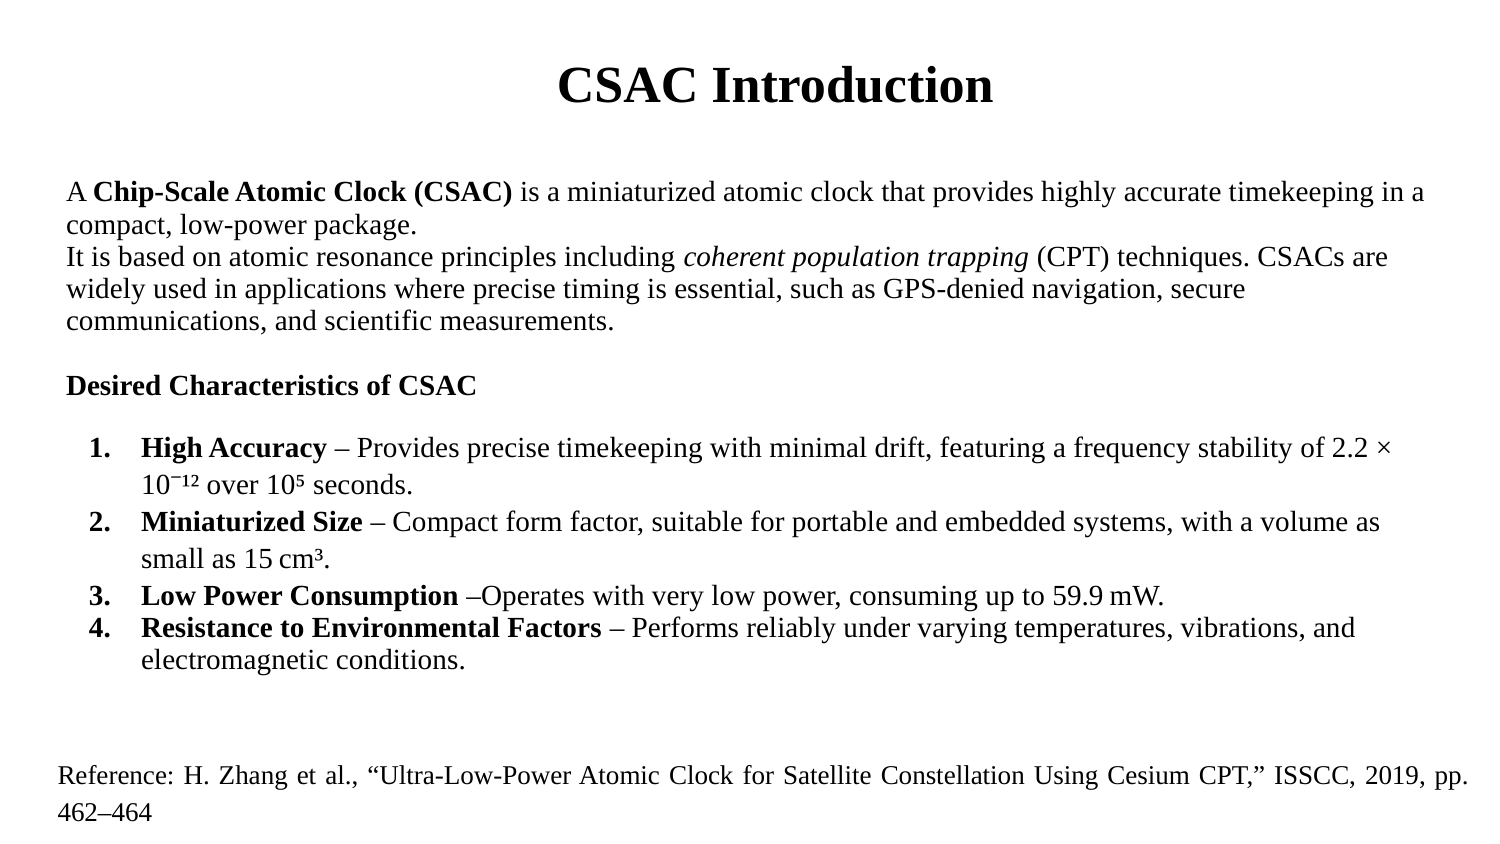

# CSAC Introduction

A Chip-Scale Atomic Clock (CSAC) is a miniaturized atomic clock that provides highly accurate timekeeping in a compact, low-power package.
It is based on atomic resonance principles including coherent population trapping (CPT) techniques. CSACs are widely used in applications where precise timing is essential, such as GPS-denied navigation, secure communications, and scientific measurements.

Desired Characteristics of CSAC
High Accuracy – Provides precise timekeeping with minimal drift, featuring a frequency stability of 2.2 × 10⁻¹² over 10⁵ seconds.
Miniaturized Size – Compact form factor, suitable for portable and embedded systems, with a volume as small as 15 cm³.
Low Power Consumption –Operates with very low power, consuming up to 59.9 mW.
Resistance to Environmental Factors – Performs reliably under varying temperatures, vibrations, and electromagnetic conditions.
Reference: H. Zhang et al., “Ultra-Low-Power Atomic Clock for Satellite Constellation Using Cesium CPT,” ISSCC, 2019, pp. 462–464